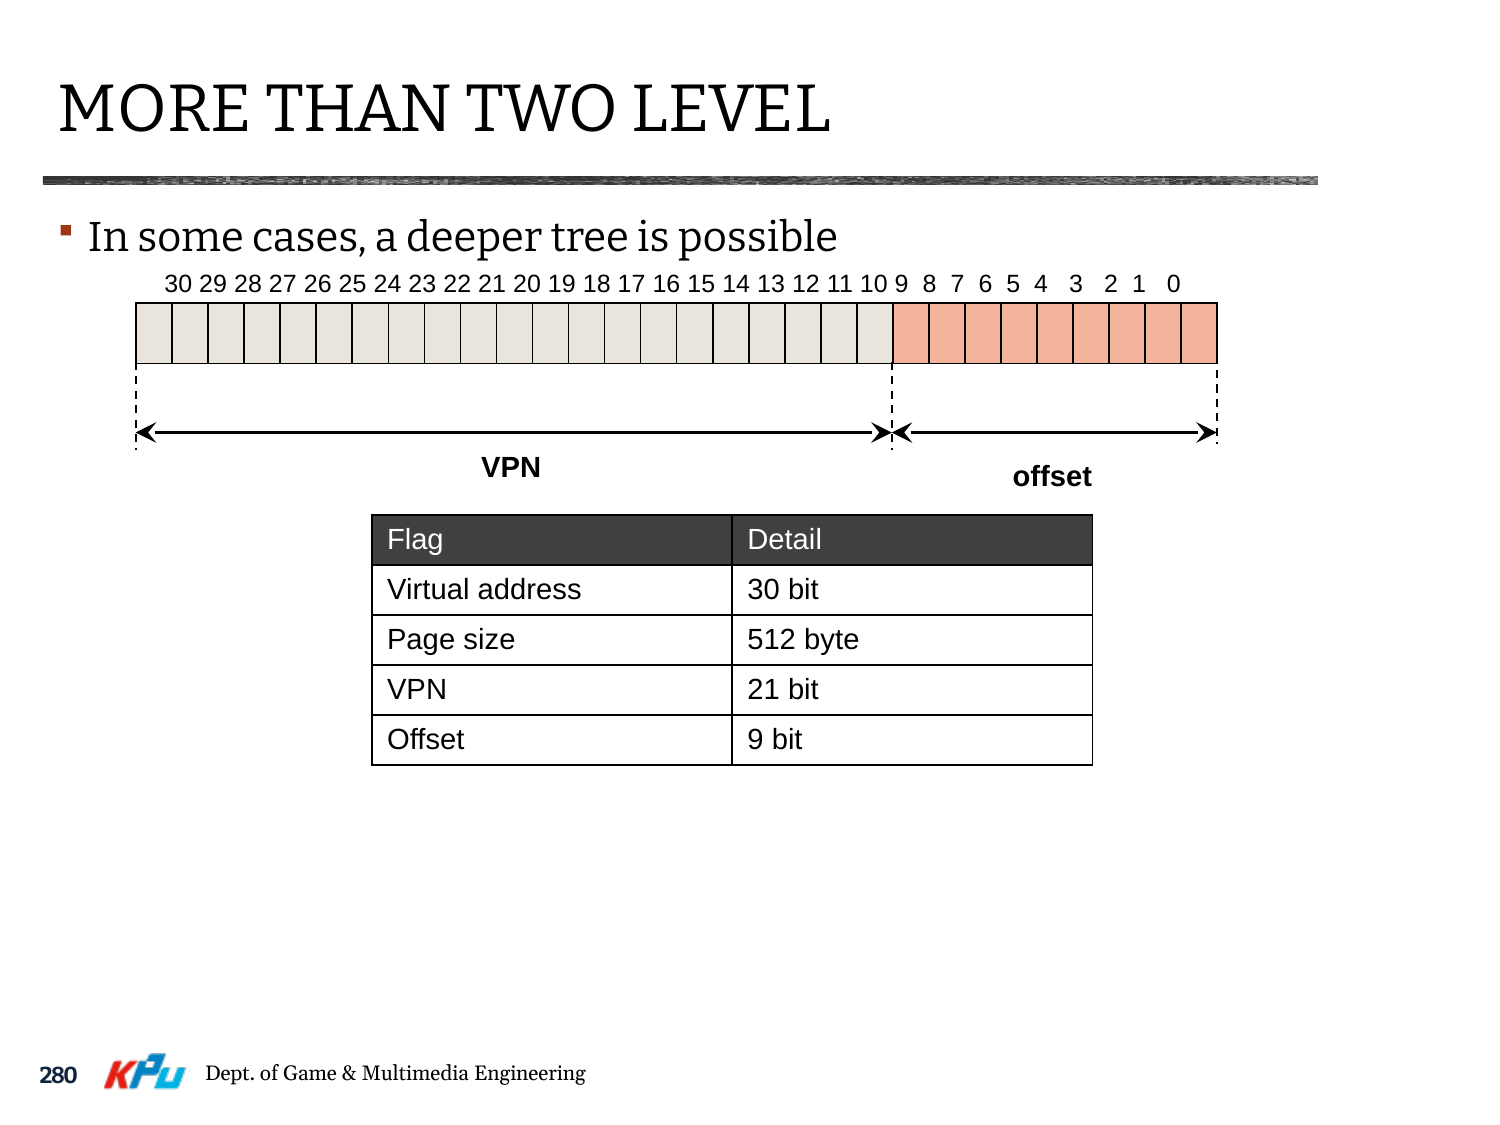

# More than Two Level
In some cases, a deeper tree is possible

 30 29 28 27 26 25 24 23 22 21 20 19 18 17 16 15 14 13 12 11 10 9  8  7  6  5  4   3   2  1   0
|  |  |  |  |  |  |  |  |  |  |  |  |  |  |  |  |  |  |  |  |  |  |  |  |  |  |  |  |  |  |
| --- | --- | --- | --- | --- | --- | --- | --- | --- | --- | --- | --- | --- | --- | --- | --- | --- | --- | --- | --- | --- | --- | --- | --- | --- | --- | --- | --- | --- | --- |
VPN
offset
| Flag | Detail |
| --- | --- |
| Virtual address | 30 bit |
| Page size | 512 byte |
| VPN | 21 bit |
| Offset | 9 bit |
Dept. of Game & Multimedia Engineering
280